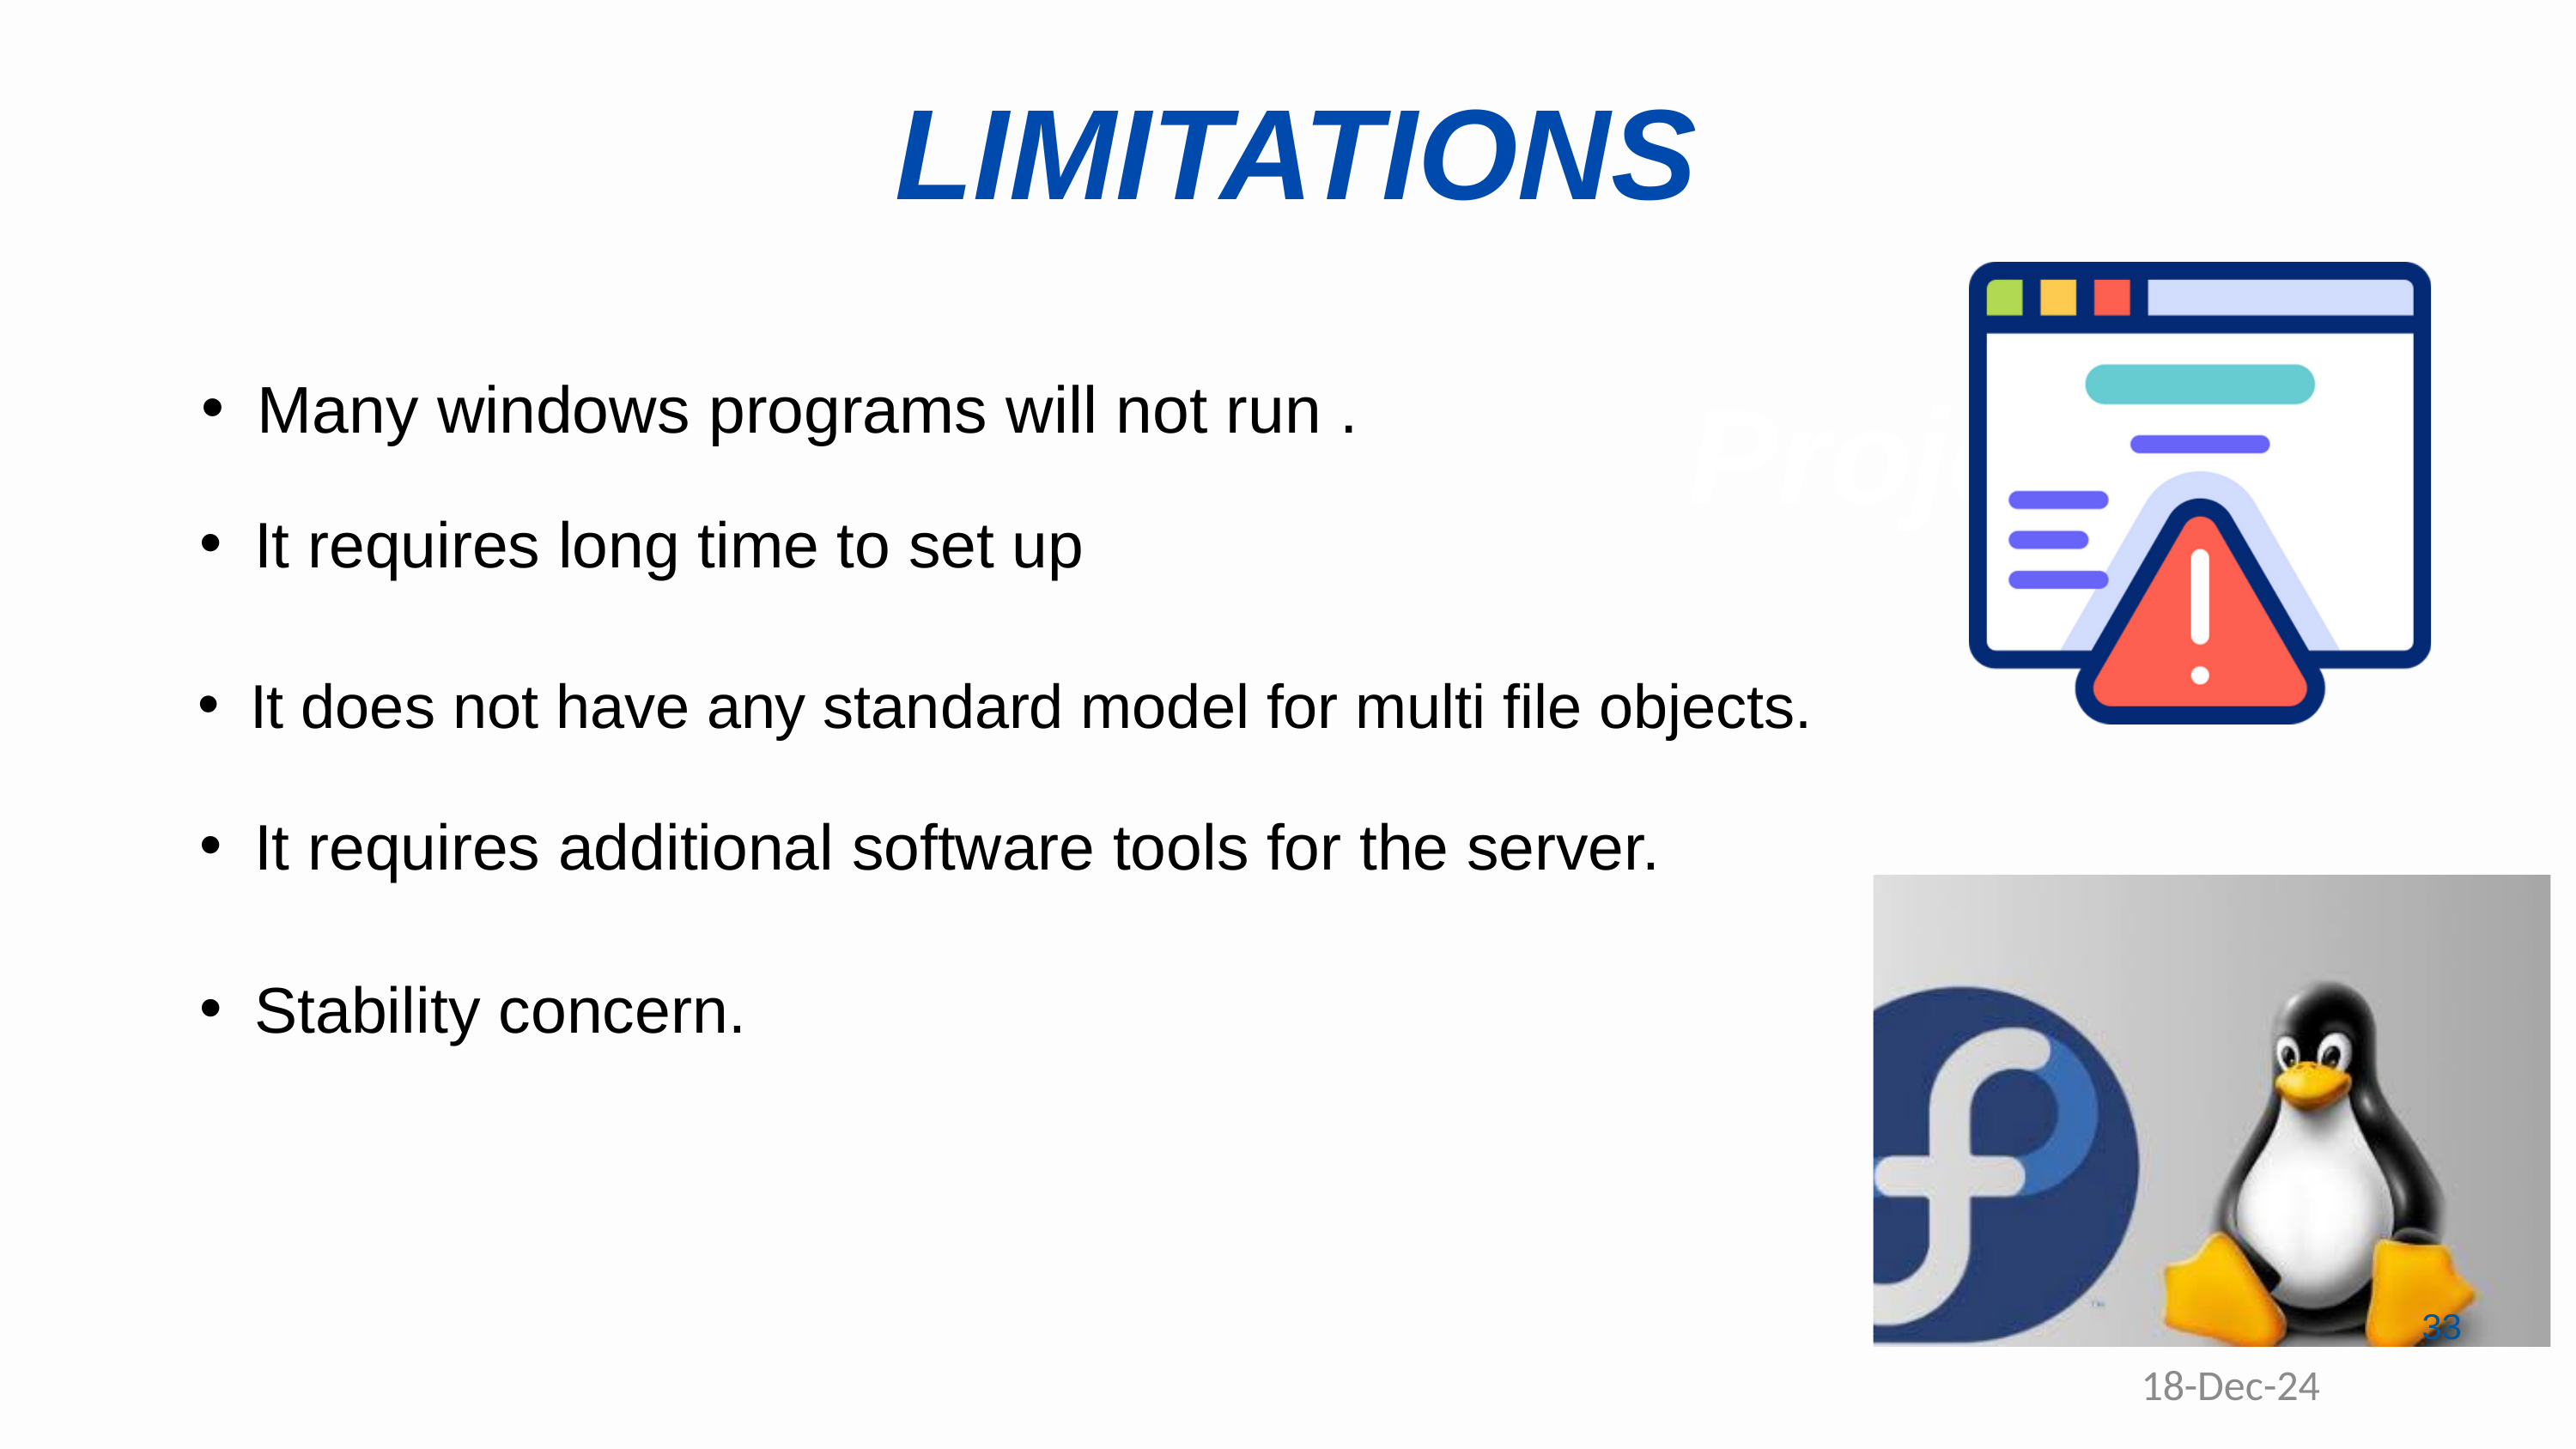

LIMITATIONS

Project 1
Many windows programs will not run .

It requires long time to set up
It does not have any standard model for multi file objects.
It requires additional software tools for the server.

Stability concern.
33
18-Dec-24